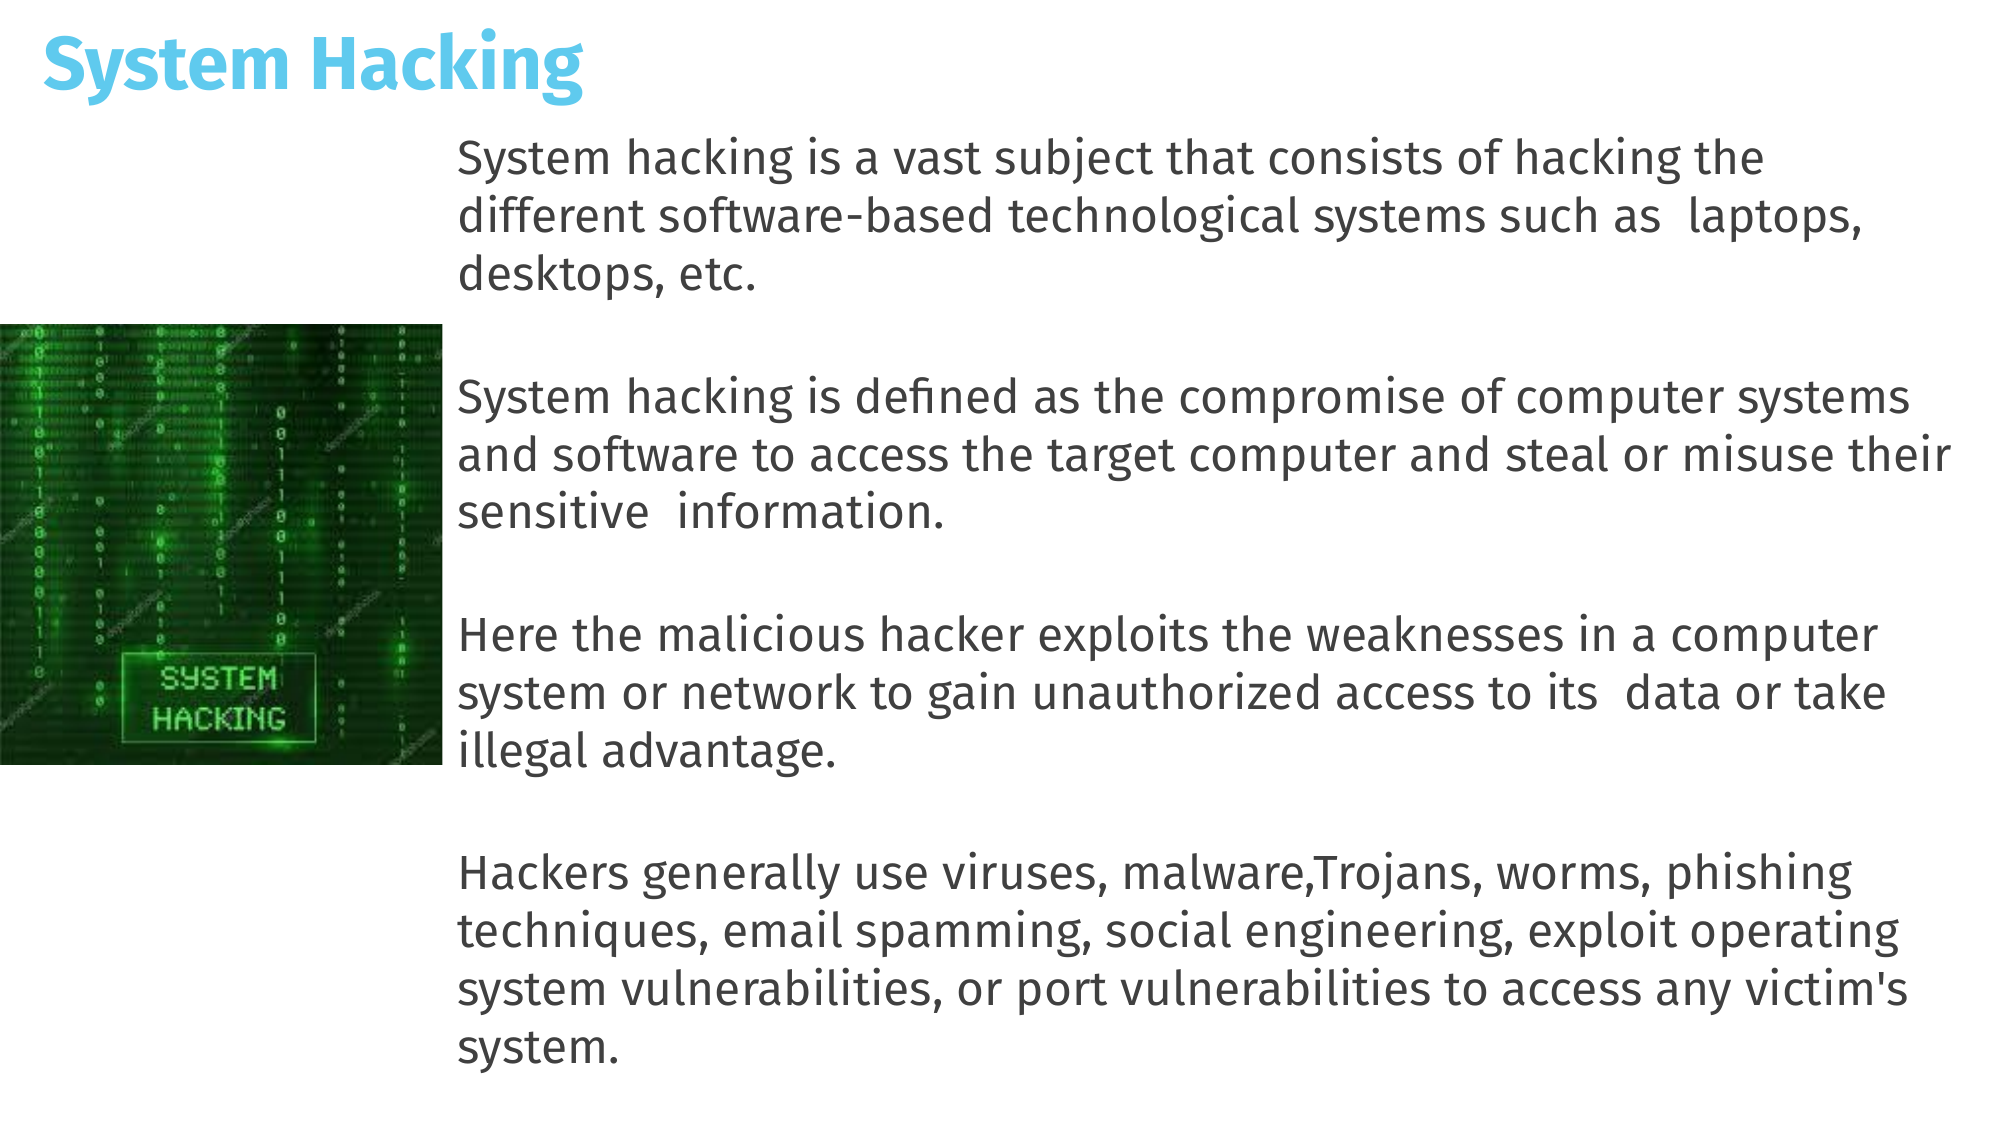

System Hacking
System hacking is a vast subject that consists of hacking the different software-based technological systems such as  laptops, desktops, etc.

System hacking is defined as the compromise of computer systems and software to access the target computer and steal or misuse their sensitive  information.

Here the malicious hacker exploits the weaknesses in a computer system or network to gain unauthorized access to its  data or take illegal advantage.

Hackers generally use viruses, malware,Trojans, worms, phishing techniques, email spamming, social engineering, exploit operating system vulnerabilities, or port vulnerabilities to access any victim's system.